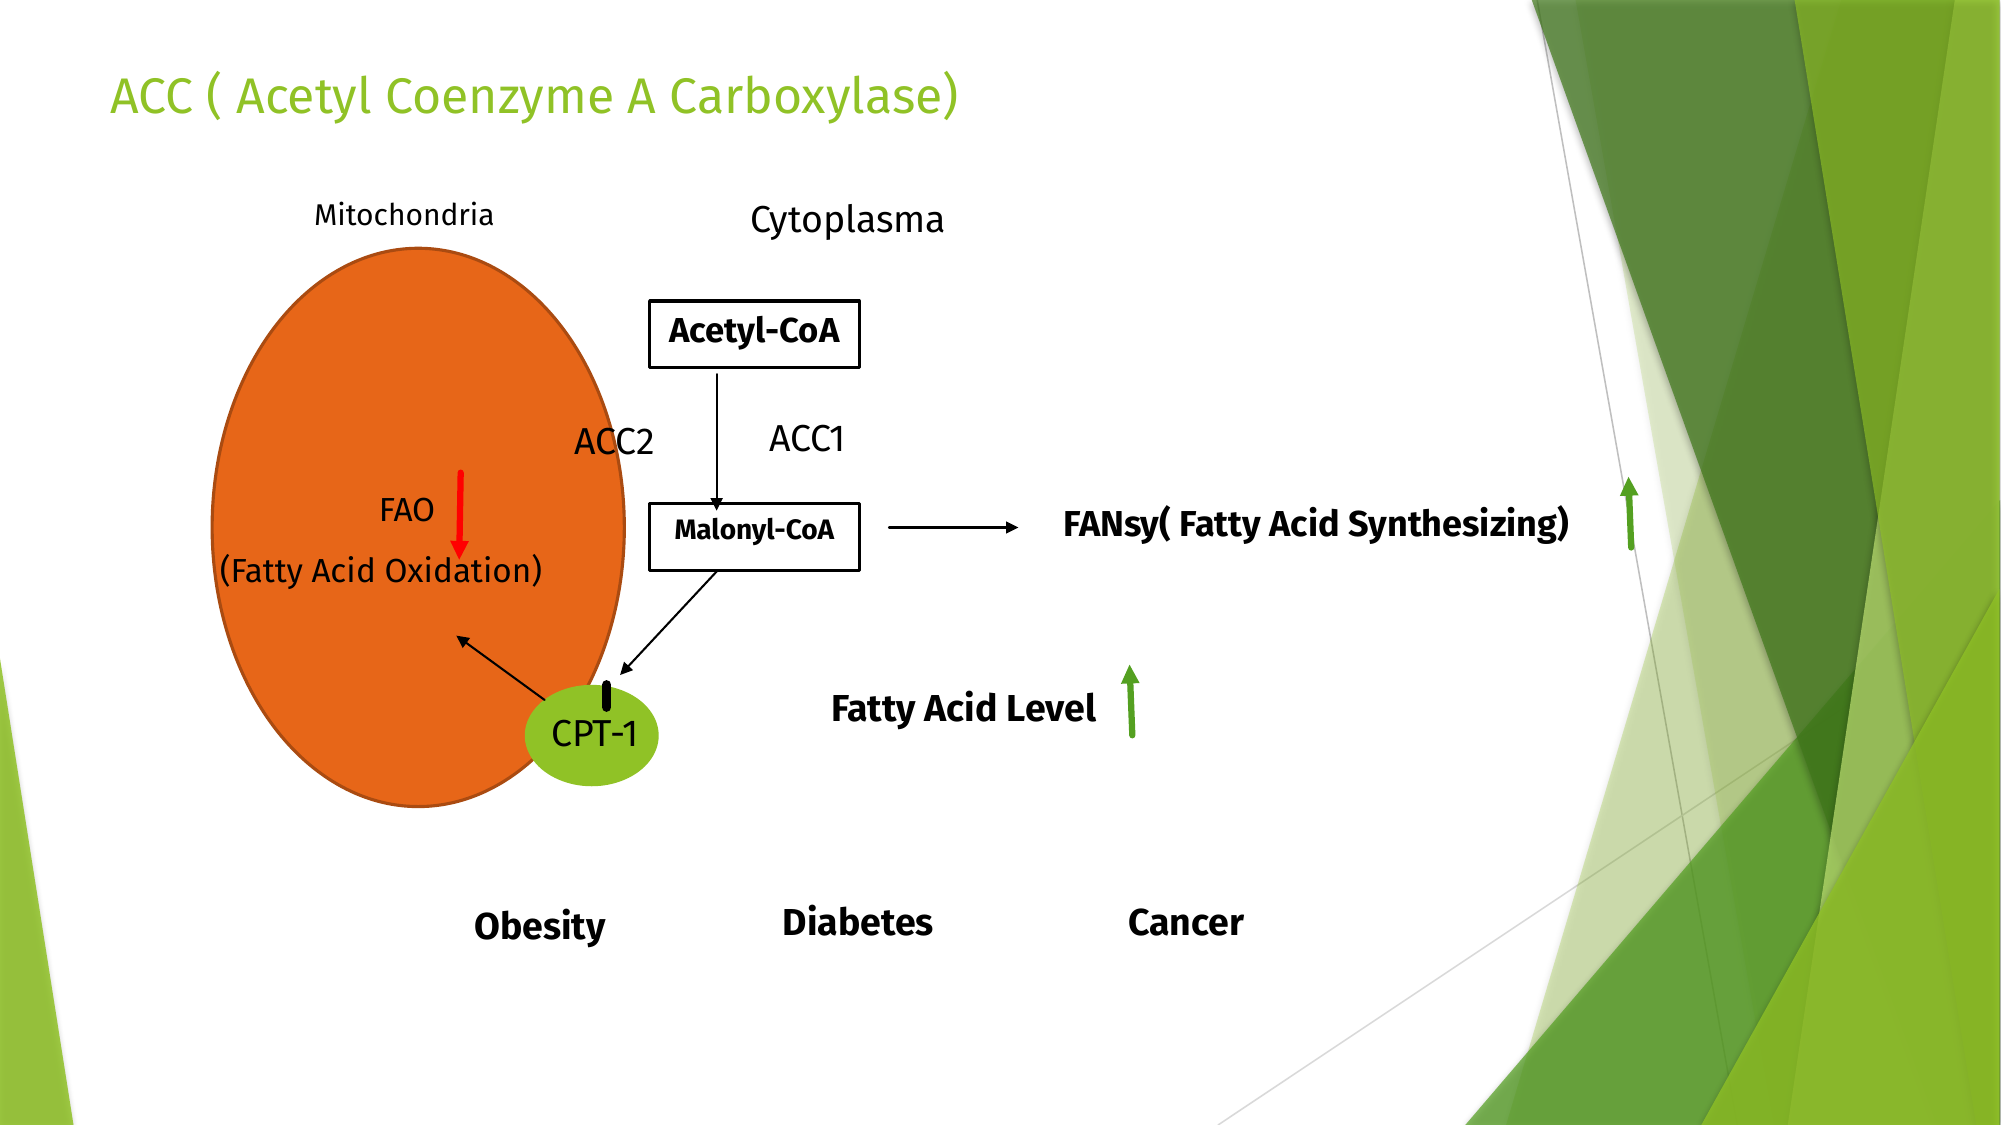

# ACC ( Acetyl Coenzyme A Carboxylase)
Mitochondria
Cytoplasma

Acetyl-CoA
ACC1
ACC2
FAO
(Fatty Acid Oxidation)
FANsy( Fatty Acid Synthesizing)
Malonyl-CoA
Fatty Acid Level

CPT-1
Diabetes
Cancer
Obesity